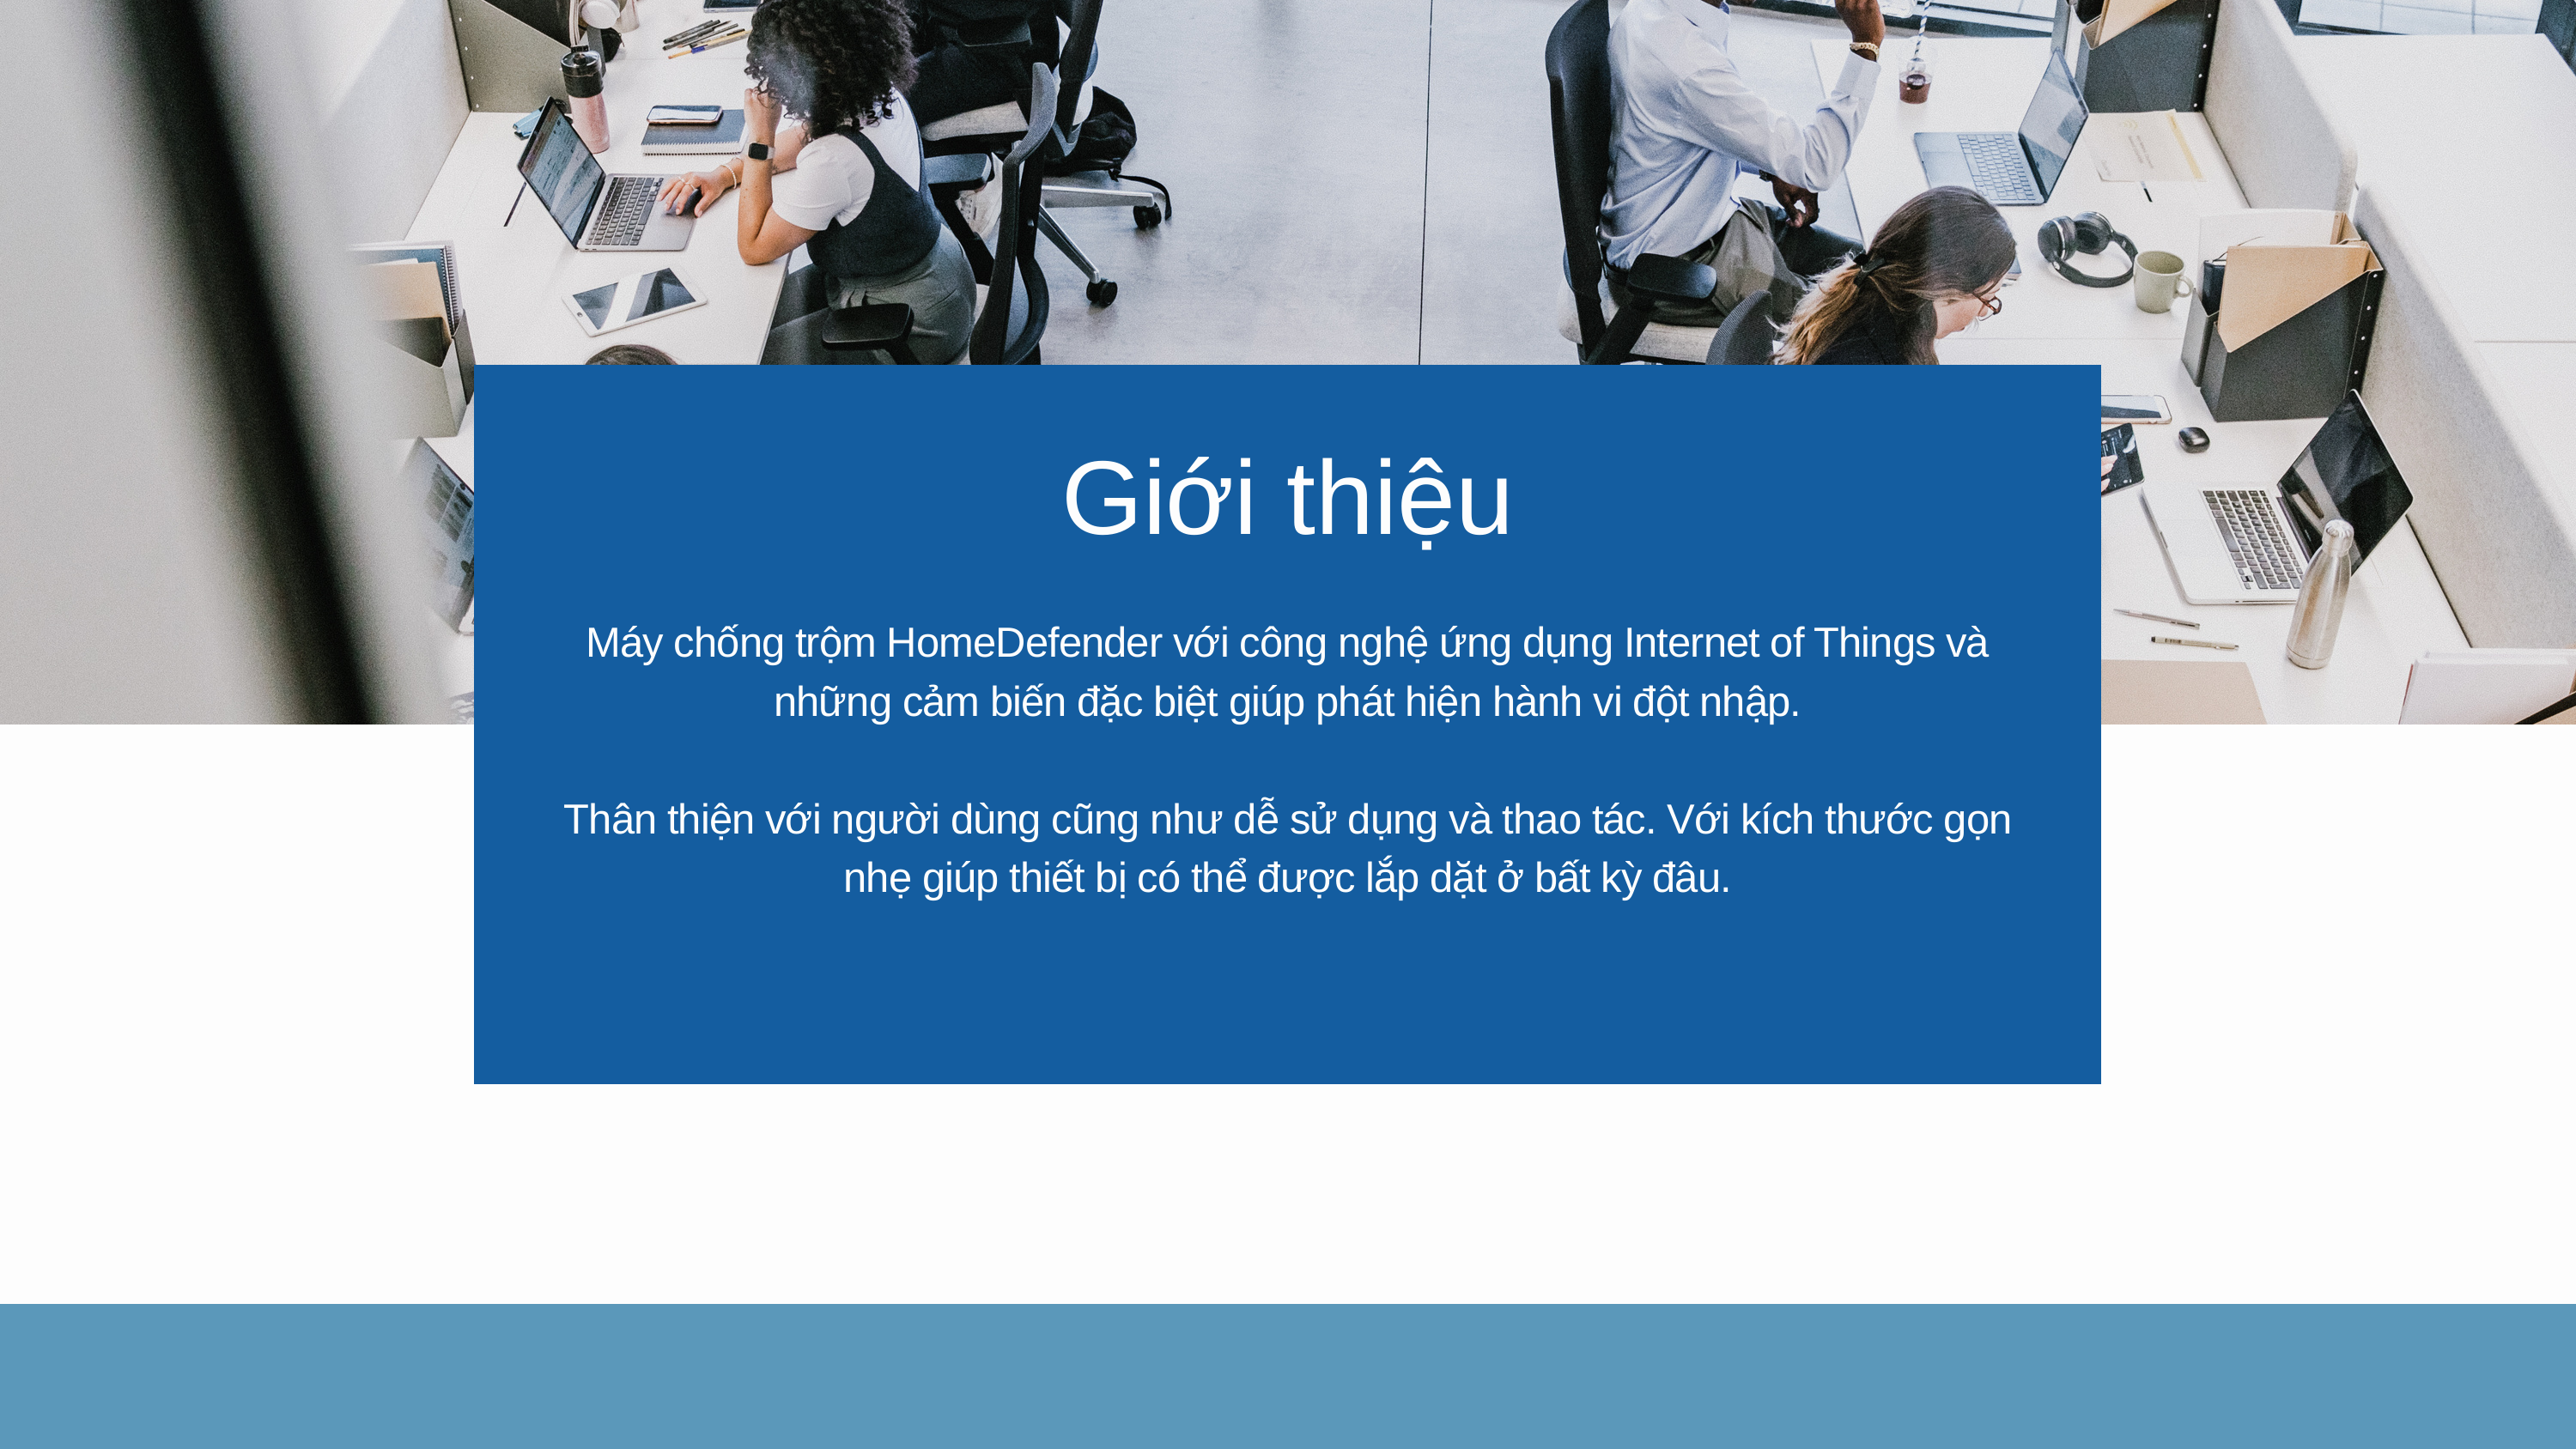

Giới thiệu
Máy chống trộm HomeDefender với công nghệ ứng dụng Internet of Things và những cảm biến đặc biệt giúp phát hiện hành vi đột nhập.
Thân thiện với người dùng cũng như dễ sử dụng và thao tác. Với kích thước gọn nhẹ giúp thiết bị có thể được lắp dặt ở bất kỳ đâu.